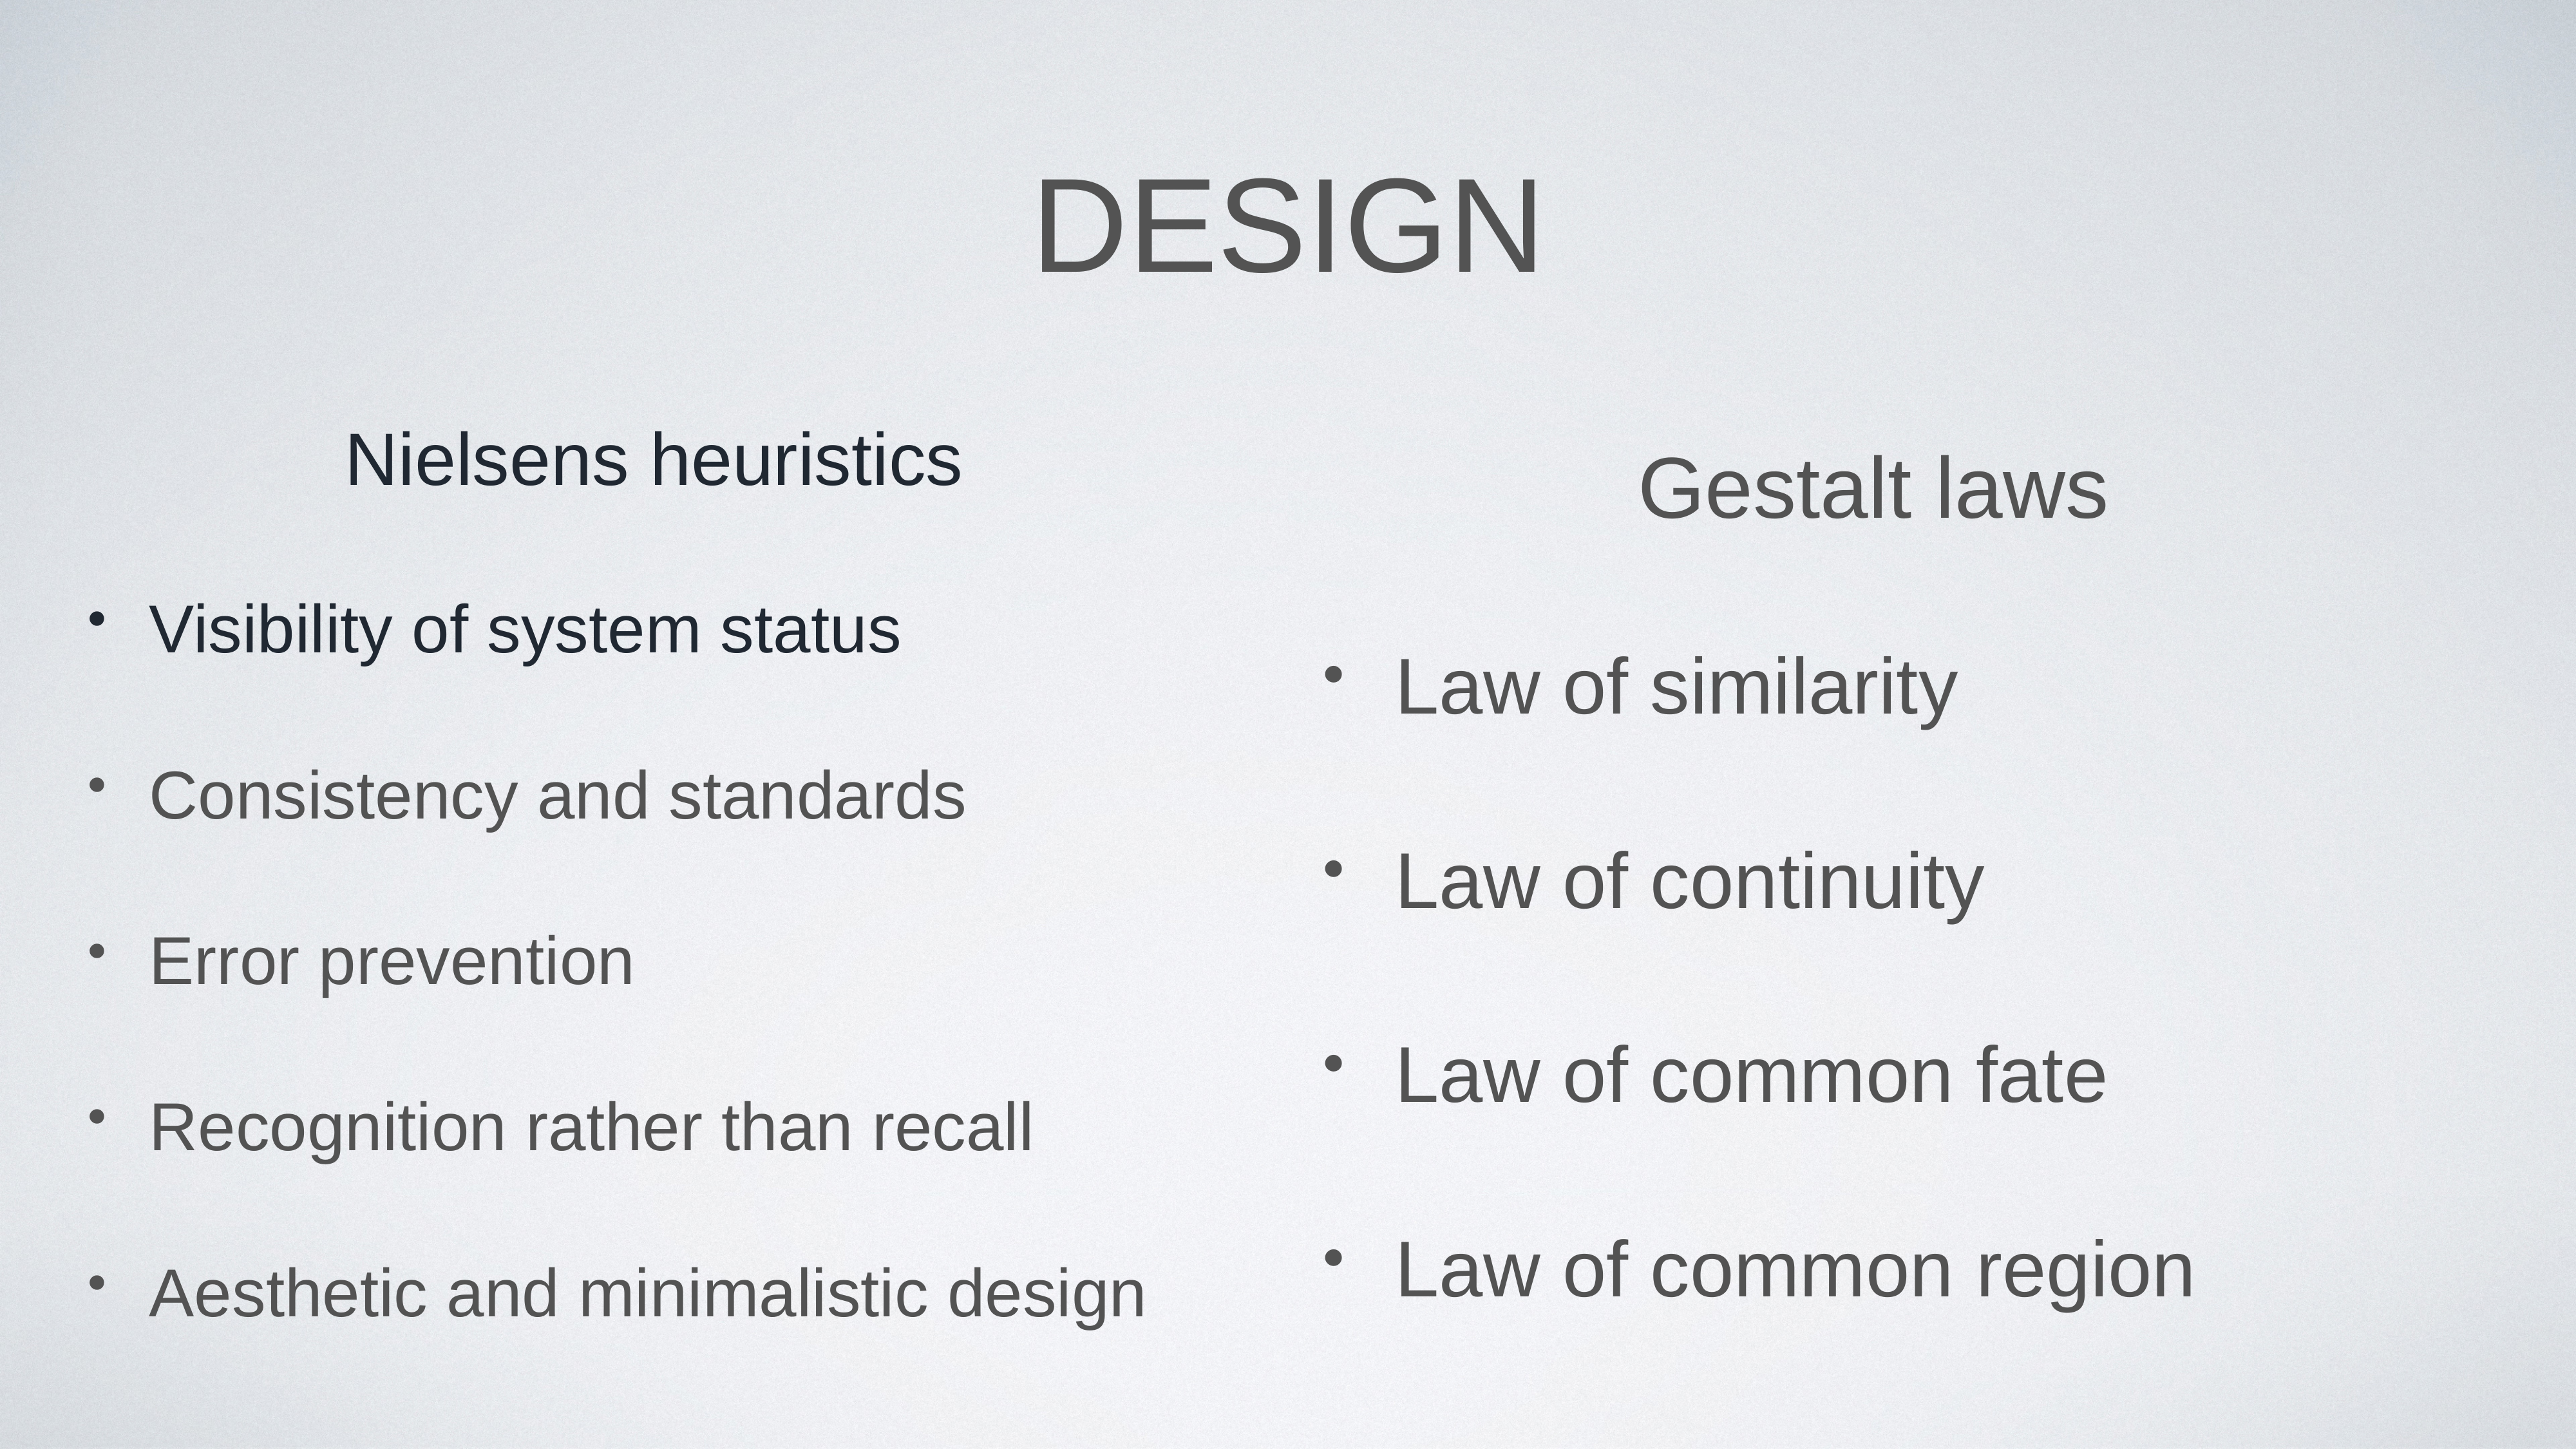

# Design
Nielsens heuristics
Visibility of system status
Consistency and standards
Error prevention
Recognition rather than recall
Aesthetic and minimalistic design
Gestalt laws
Law of similarity
Law of continuity
Law of common fate
Law of common region